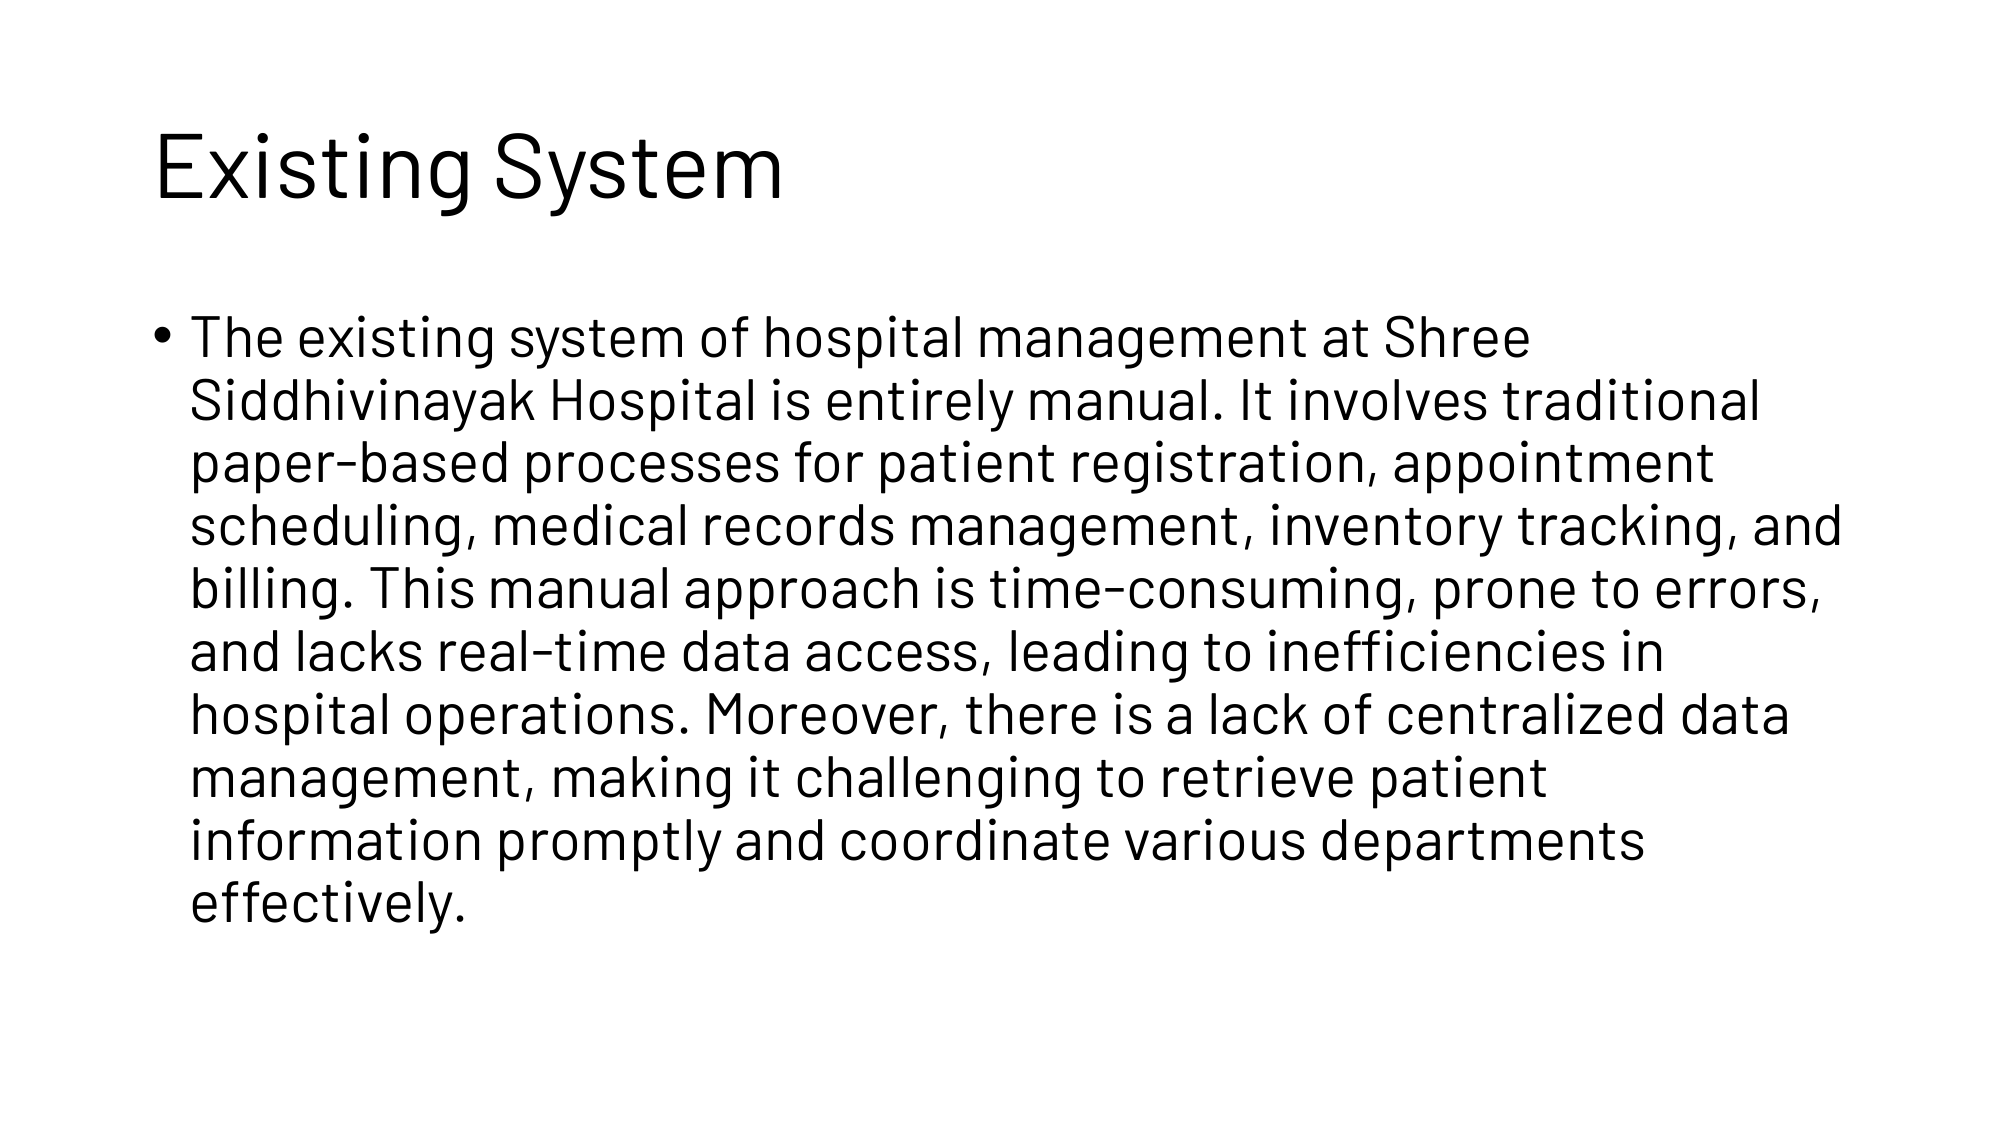

# Existing System
The existing system of hospital management at Shree Siddhivinayak Hospital is entirely manual. It involves traditional paper-based processes for patient registration, appointment scheduling, medical records management, inventory tracking, and billing. This manual approach is time-consuming, prone to errors, and lacks real-time data access, leading to inefficiencies in hospital operations. Moreover, there is a lack of centralized data management, making it challenging to retrieve patient information promptly and coordinate various departments effectively.